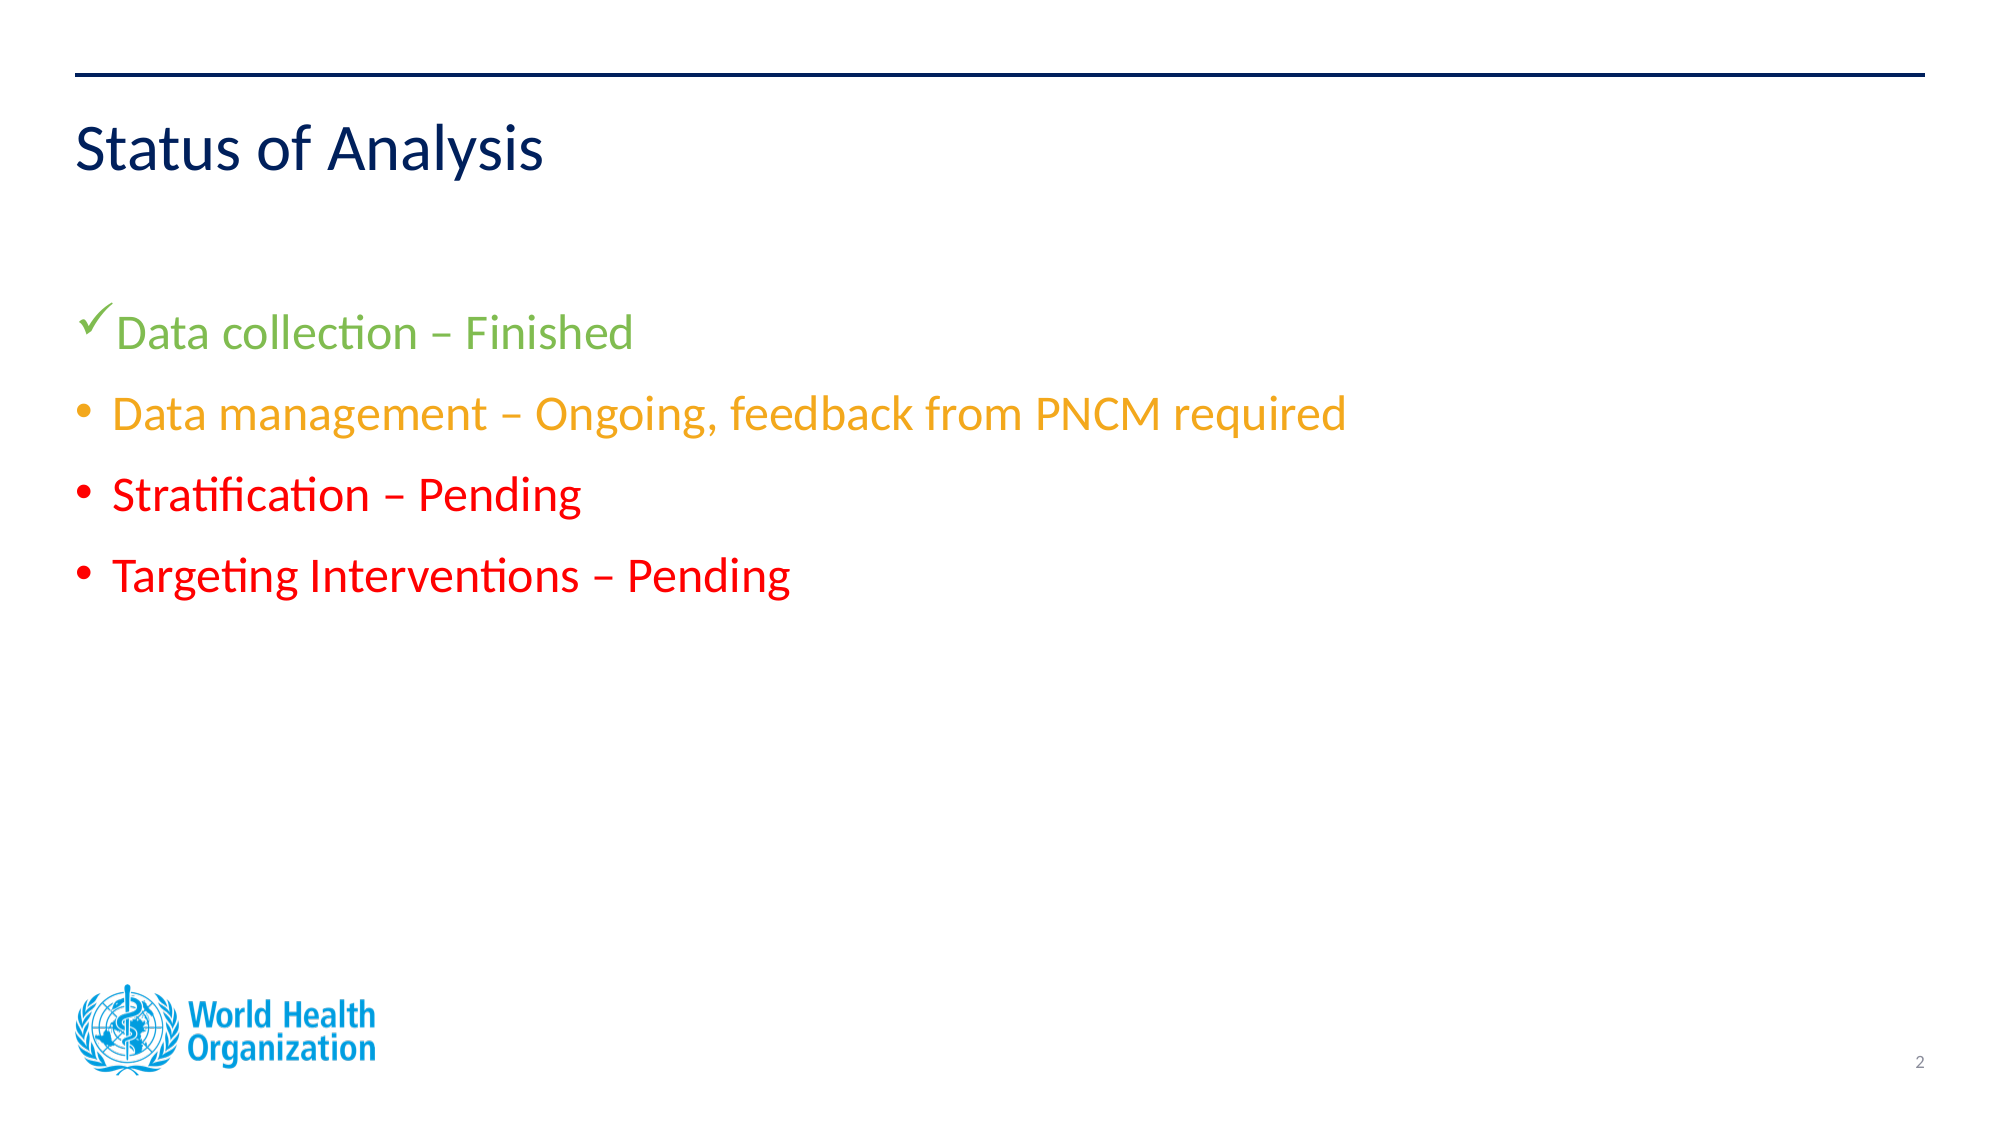

# Status of Analysis
Data collection – Finished
Data management – Ongoing, feedback from PNCM required
Stratification – Pending
Targeting Interventions – Pending

2